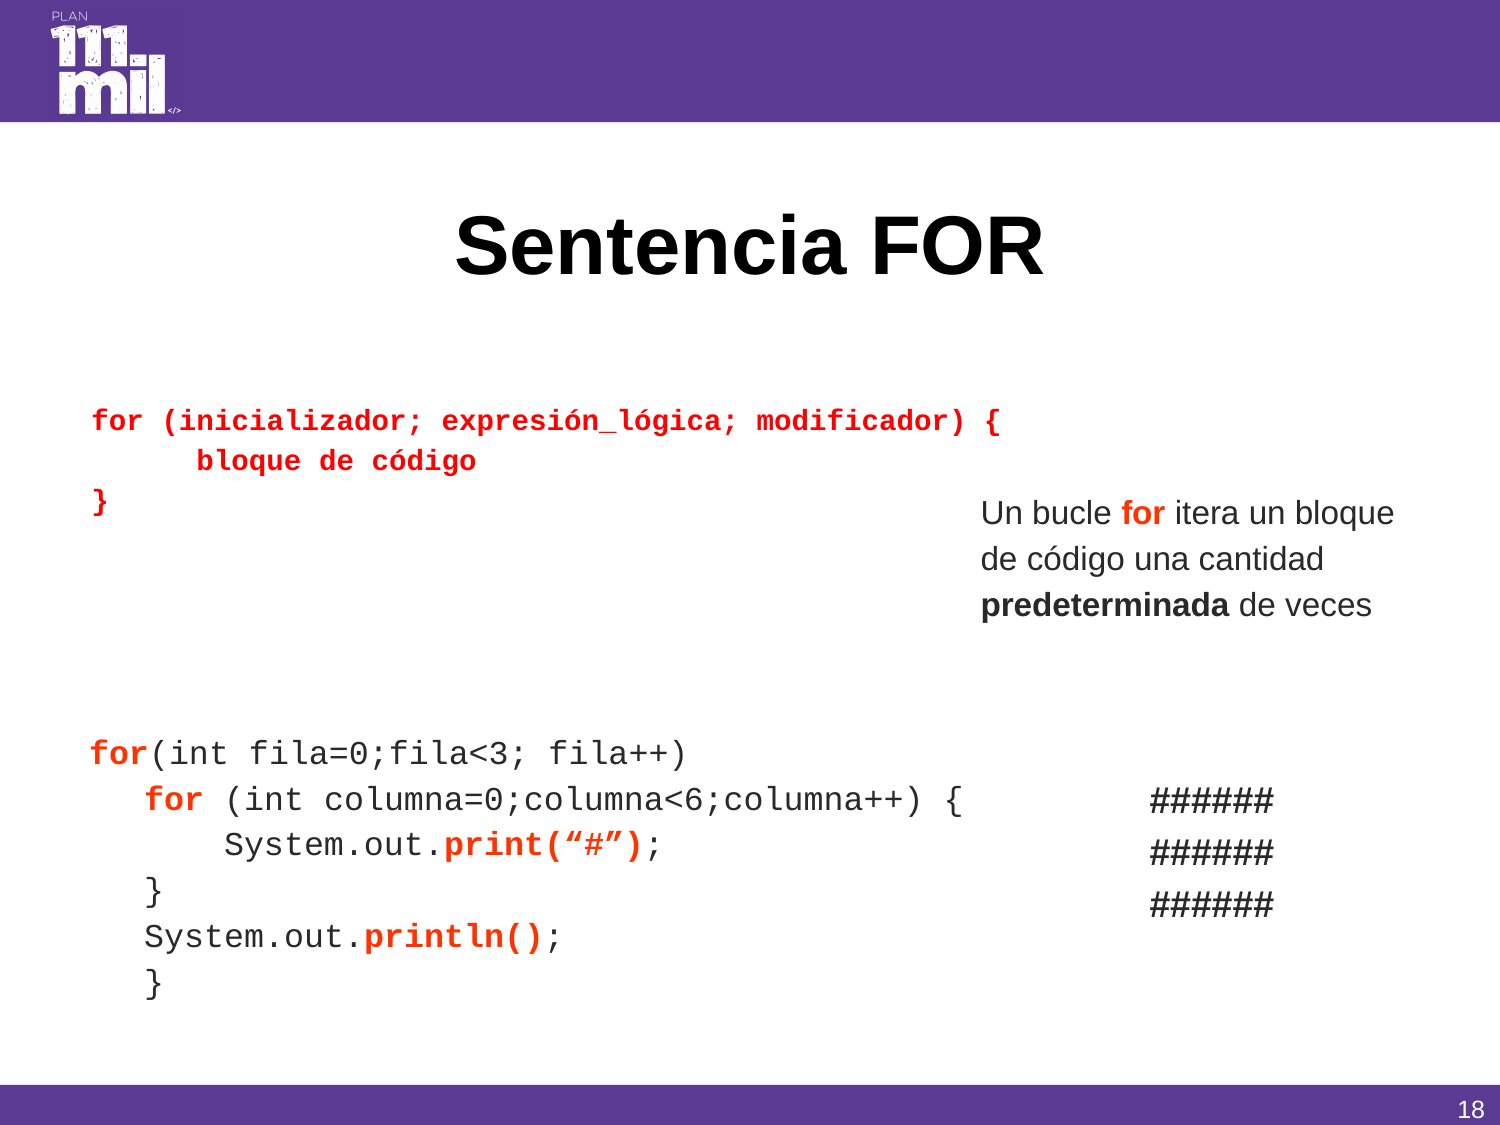

# Sentencia FOR
for (inicializador; expresión_lógica; modificador) {
      bloque de código
}
Un bucle for itera un bloque de código una cantidad predeterminada de veces
 for(int fila=0;fila<3; fila++)
for (int columna=0;columna<6;columna++) {
    System.out.print(“#”);
}
System.out.println();
}
######
######
######
18